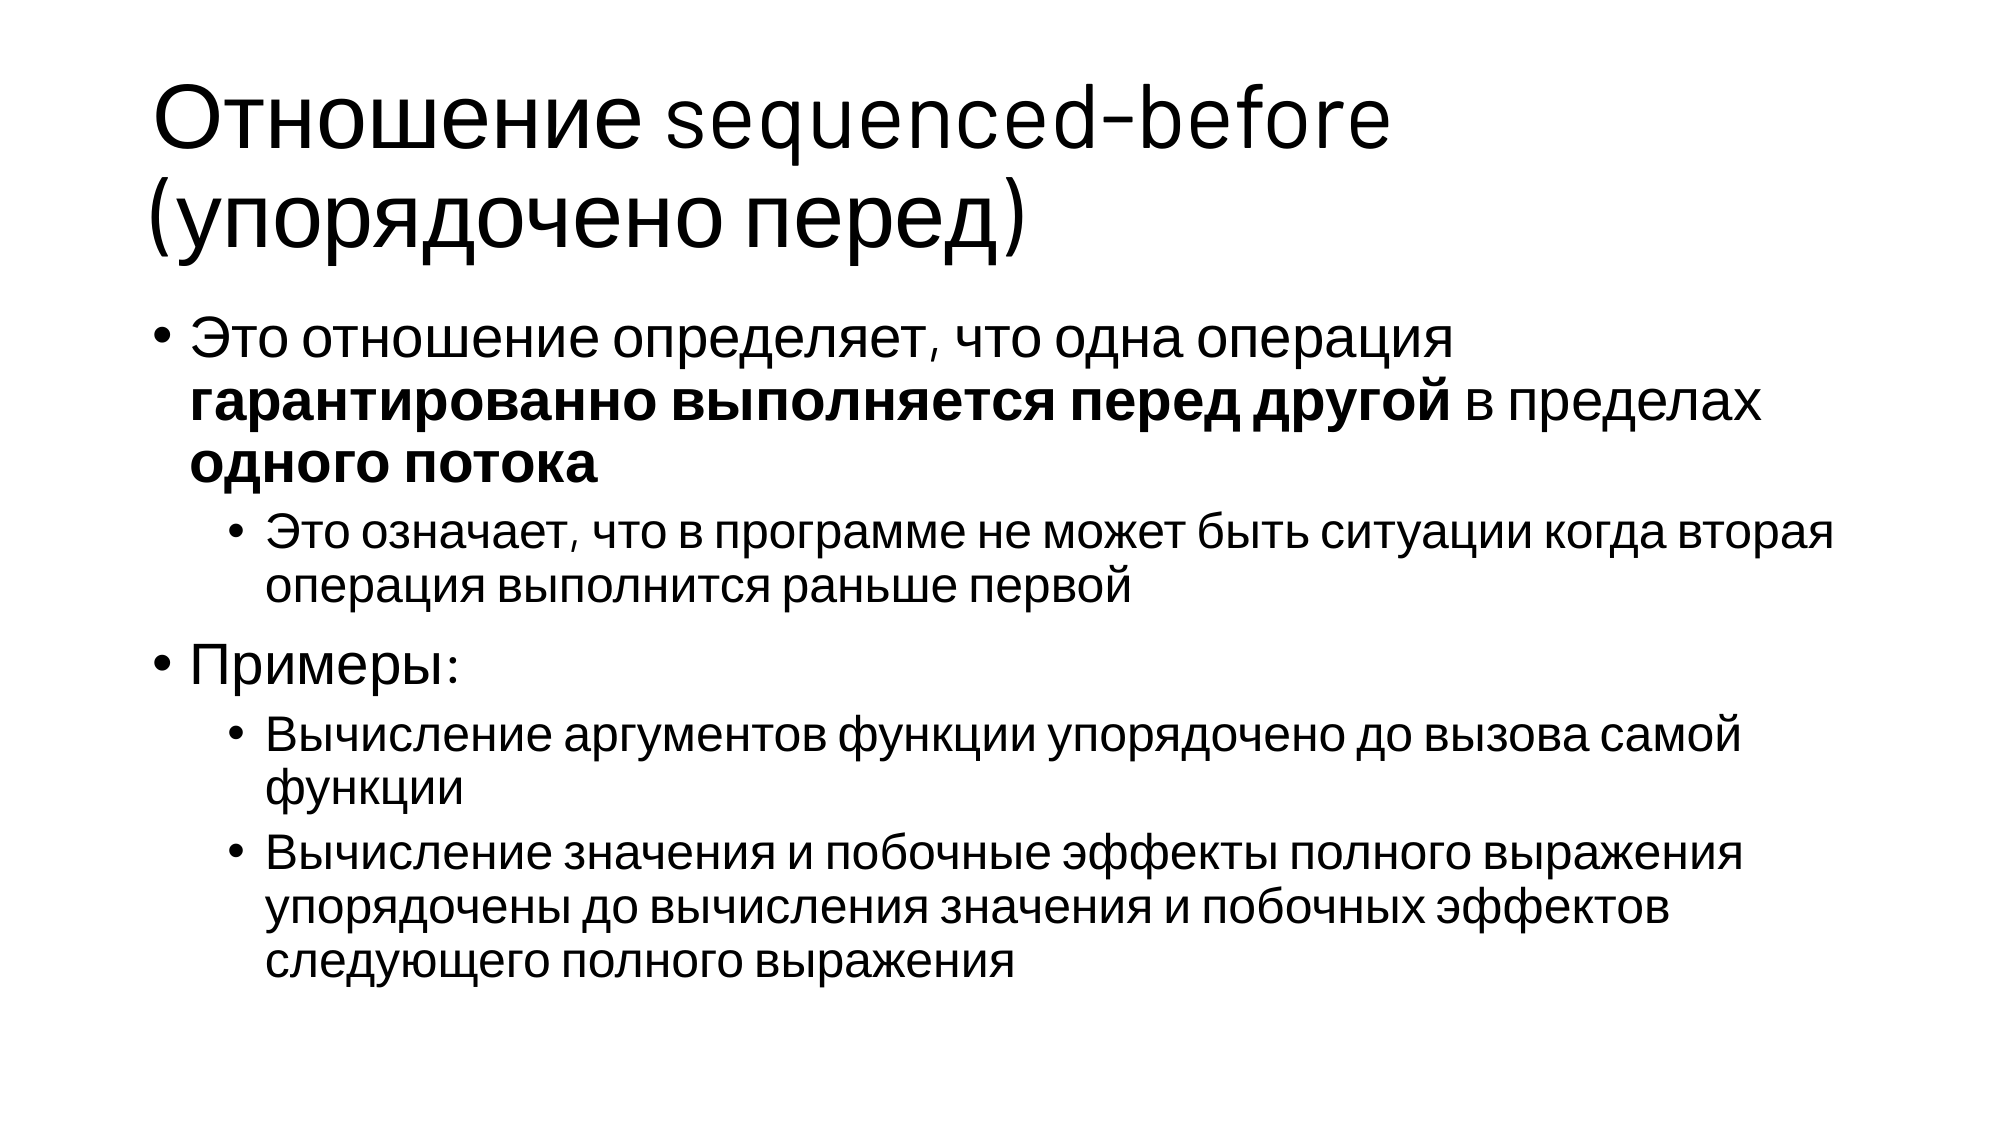

# Отношение sequenced-before (упорядочено перед)
Это отношение определяет, что одна операция гарантированно выполняется перед другой в пределах одного потока
Это означает, что в программе не может быть ситуации когда вторая операция выполнится раньше первой
Примеры:
Вычисление аргументов функции упорядочено до вызова самой функции
Вычисление значения и побочные эффекты полного выражения упорядочены до вычисления значения и побочных эффектов следующего полного выражения